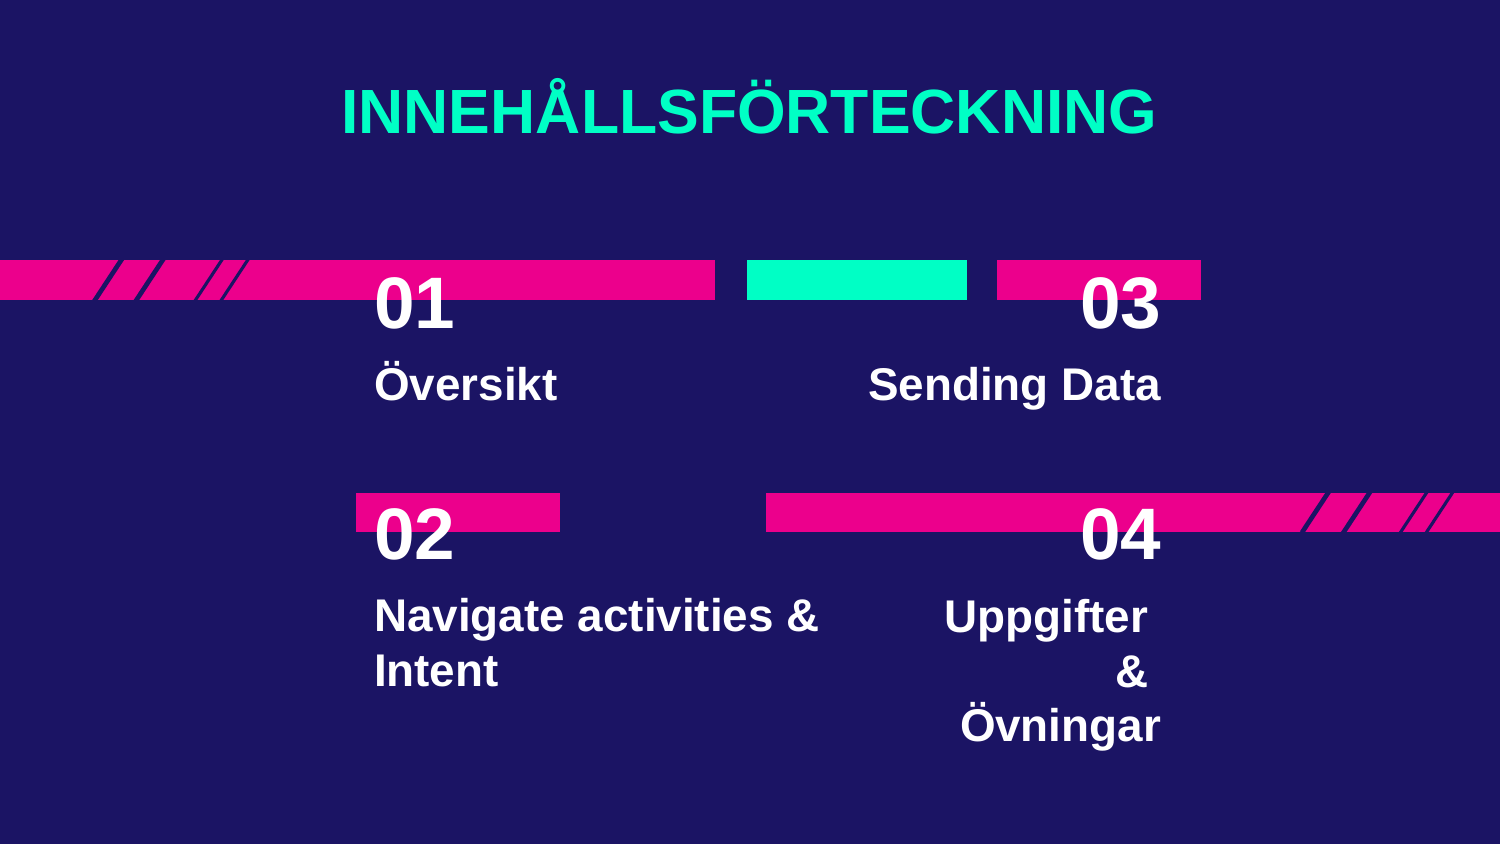

INNEHÅLLSFÖRTECKNING
# 01
03
Översikt
Sending Data
02
04
Navigate activities & Intent
Uppgifter
&
Övningar